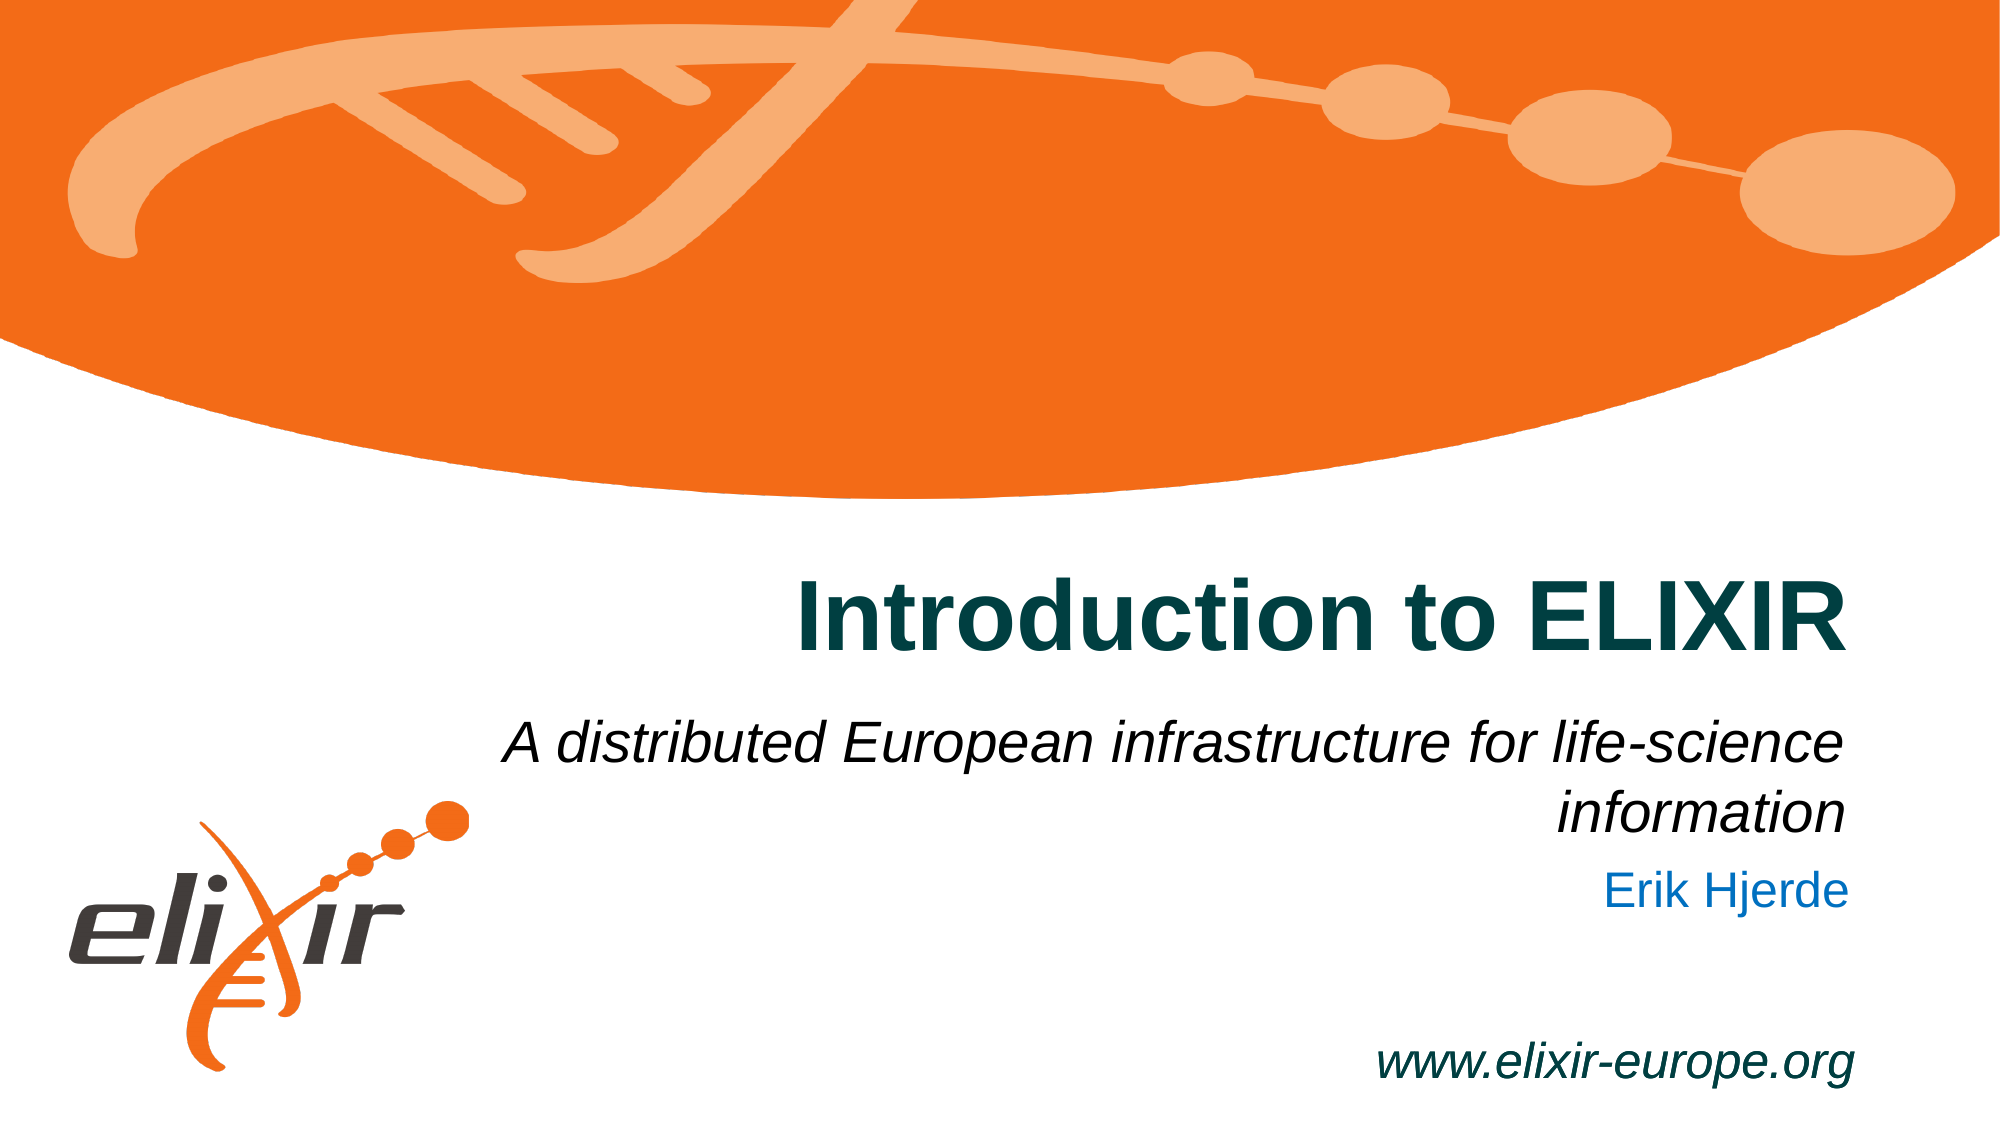

# Introduction to ELIXIR
A distributed European infrastructure for life-science information
Erik Hjerde